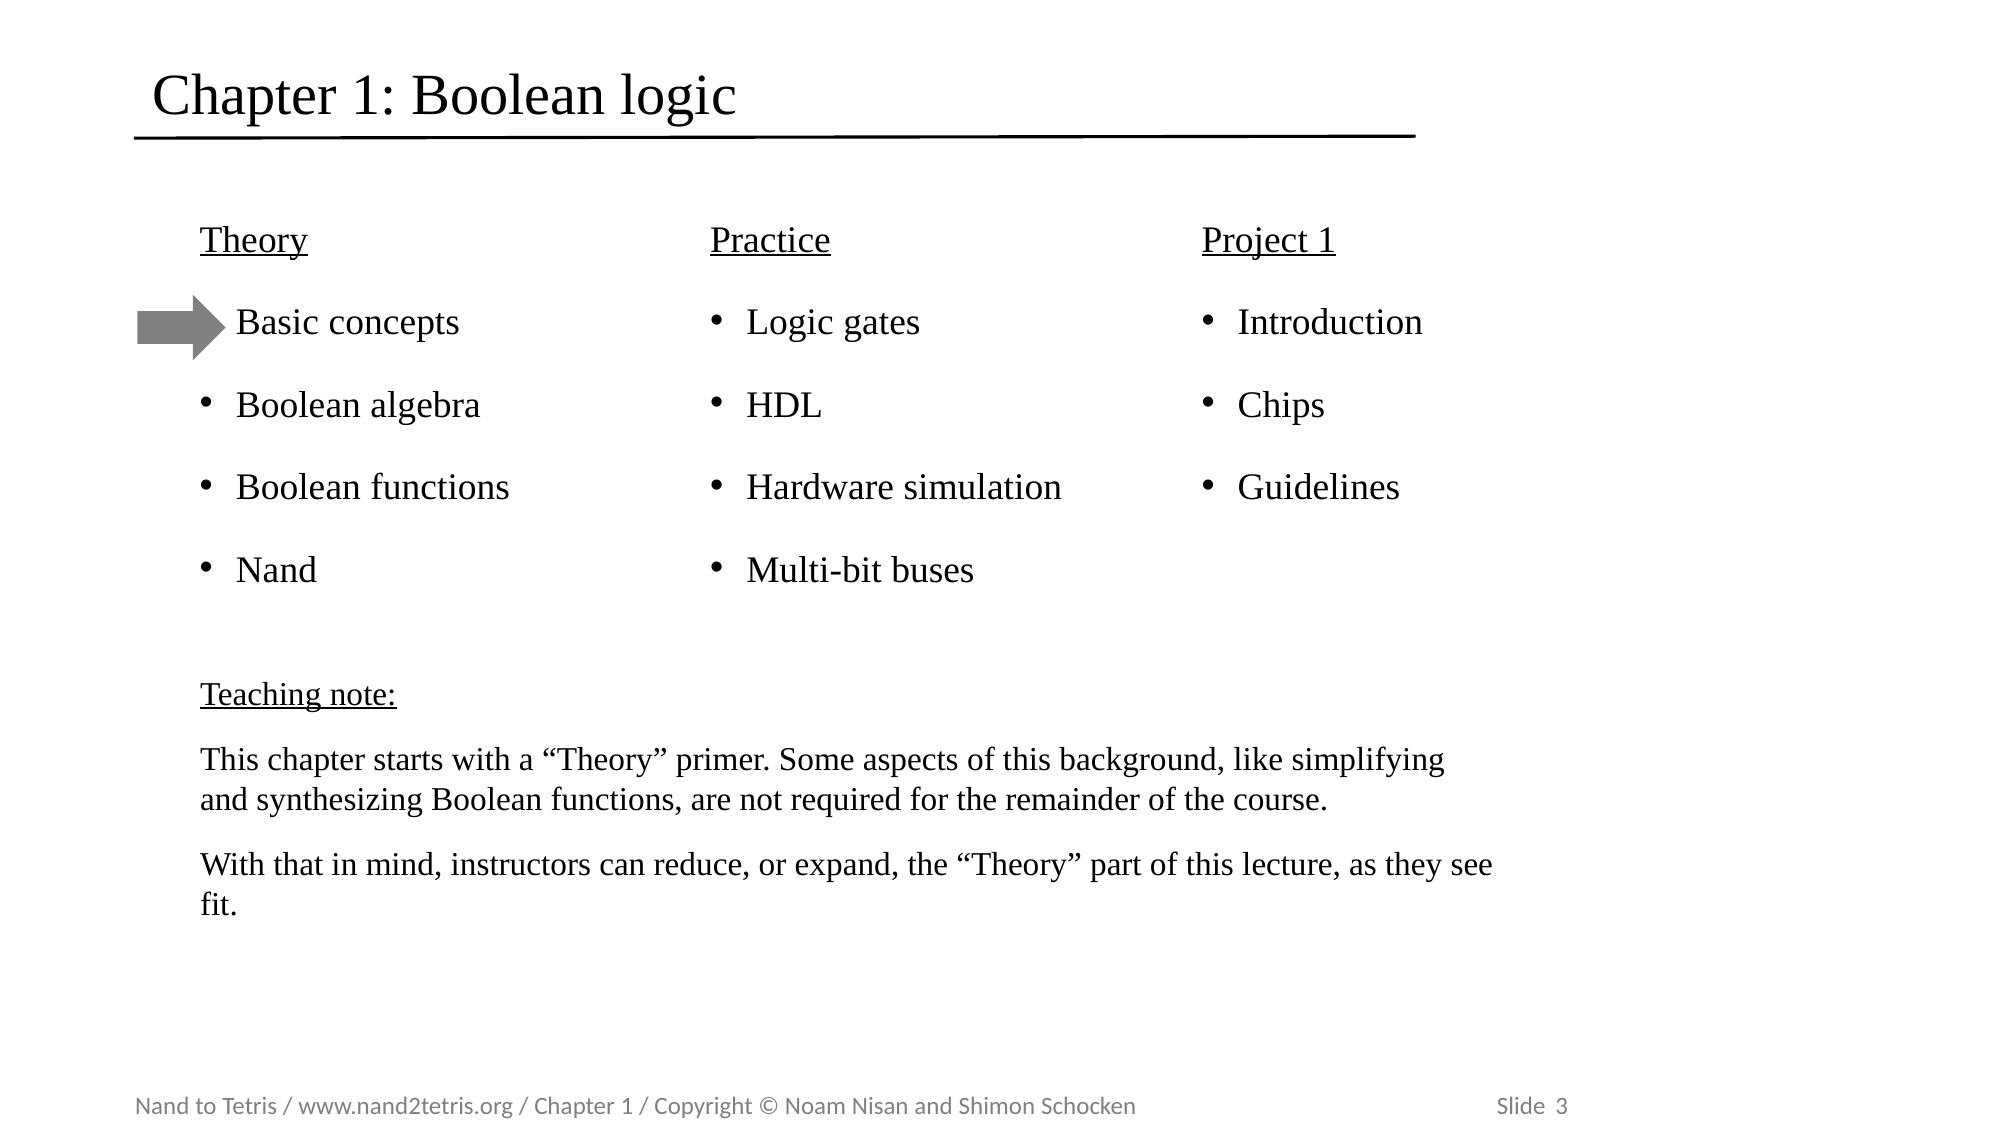

# Chapter 1: Boolean logic
Theory
Basic concepts
Boolean algebra
Boolean functions
Nand

Practice
Logic gates
HDL
Hardware simulation
Multi-bit buses
Project 1
Introduction
Chips
Guidelines

Teaching note:
This chapter starts with a “Theory” primer. Some aspects of this background, like simplifying and synthesizing Boolean functions, are not required for the remainder of the course.
With that in mind, instructors can reduce, or expand, the “Theory” part of this lecture, as they see fit.